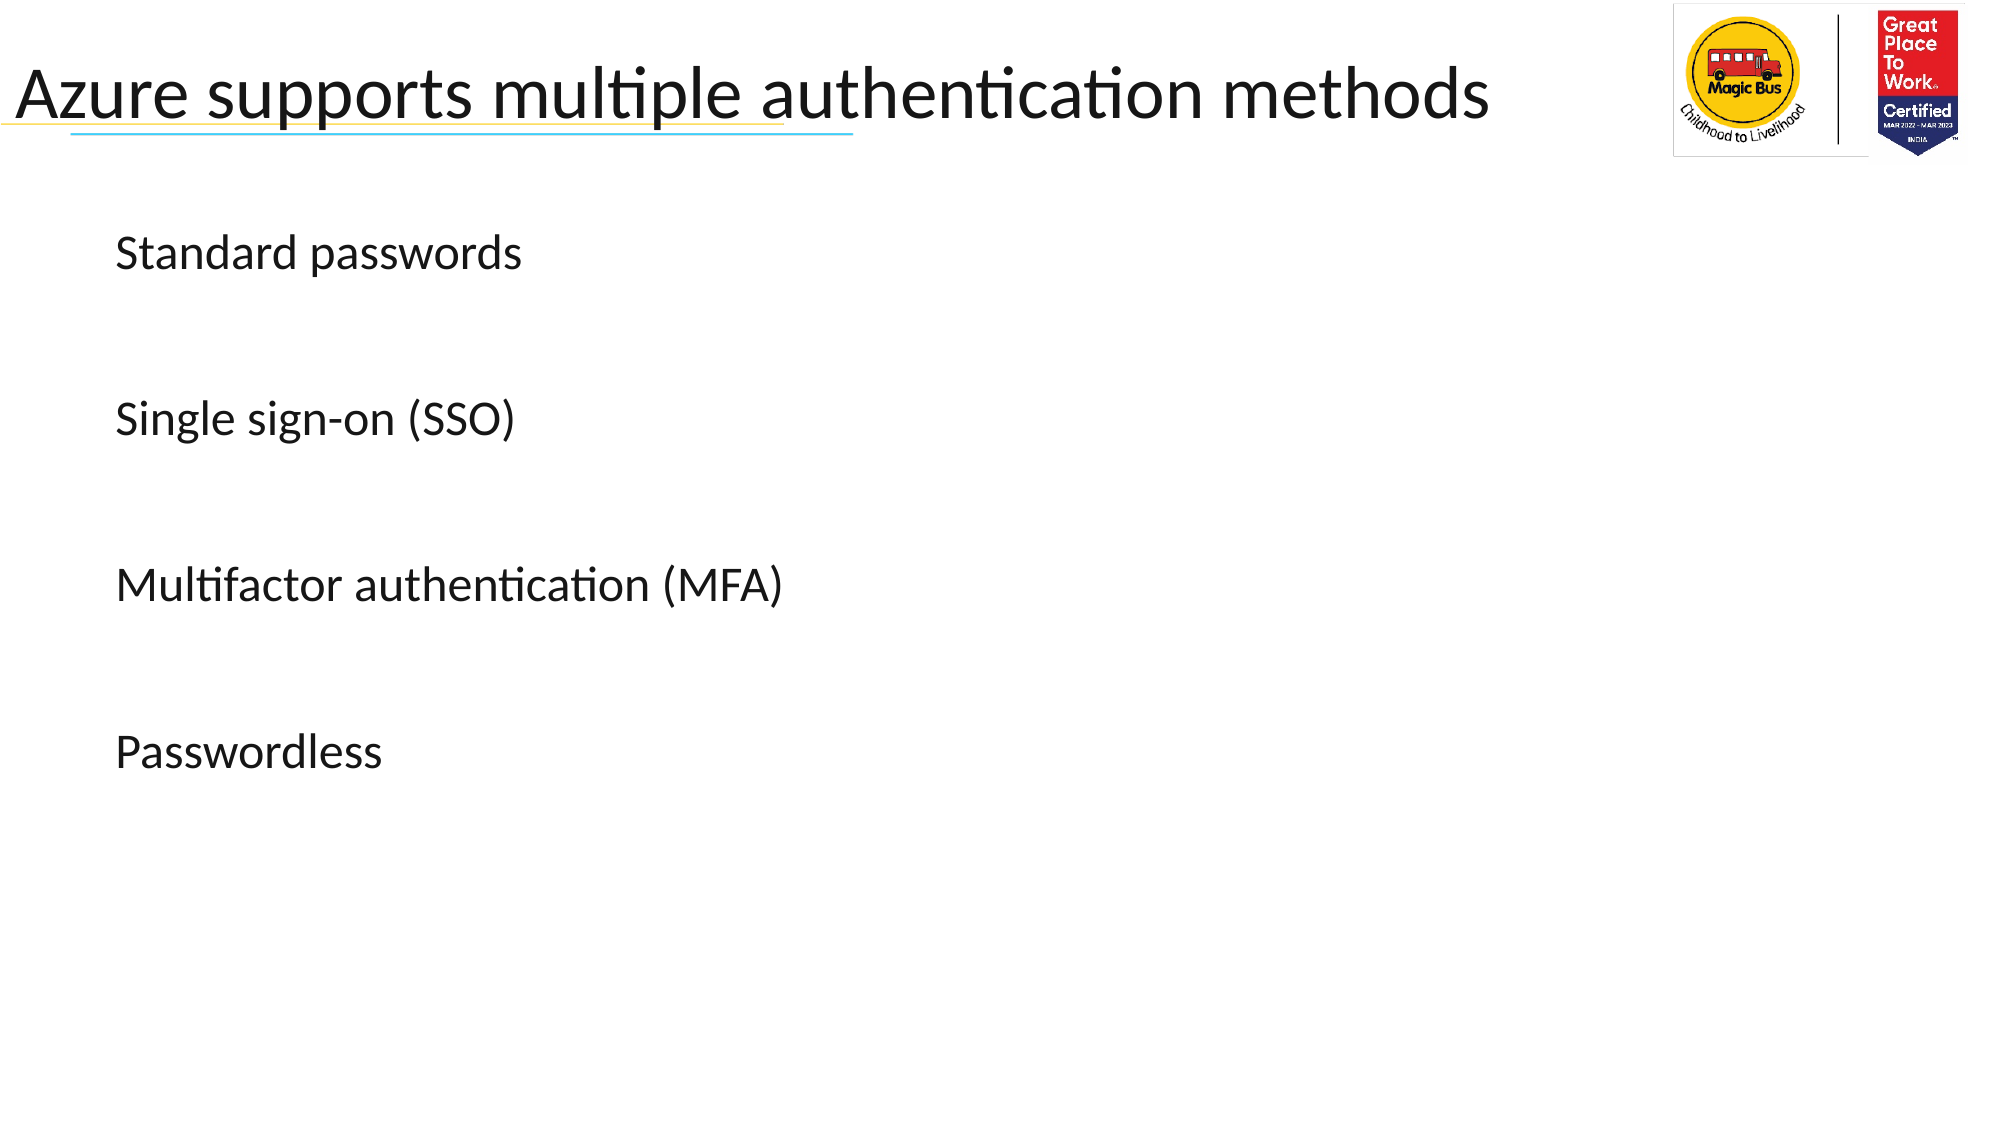

# Azure supports multiple authentication methods
Standard passwords

Single sign-on (SSO)

Multifactor authentication (MFA)

Passwordless